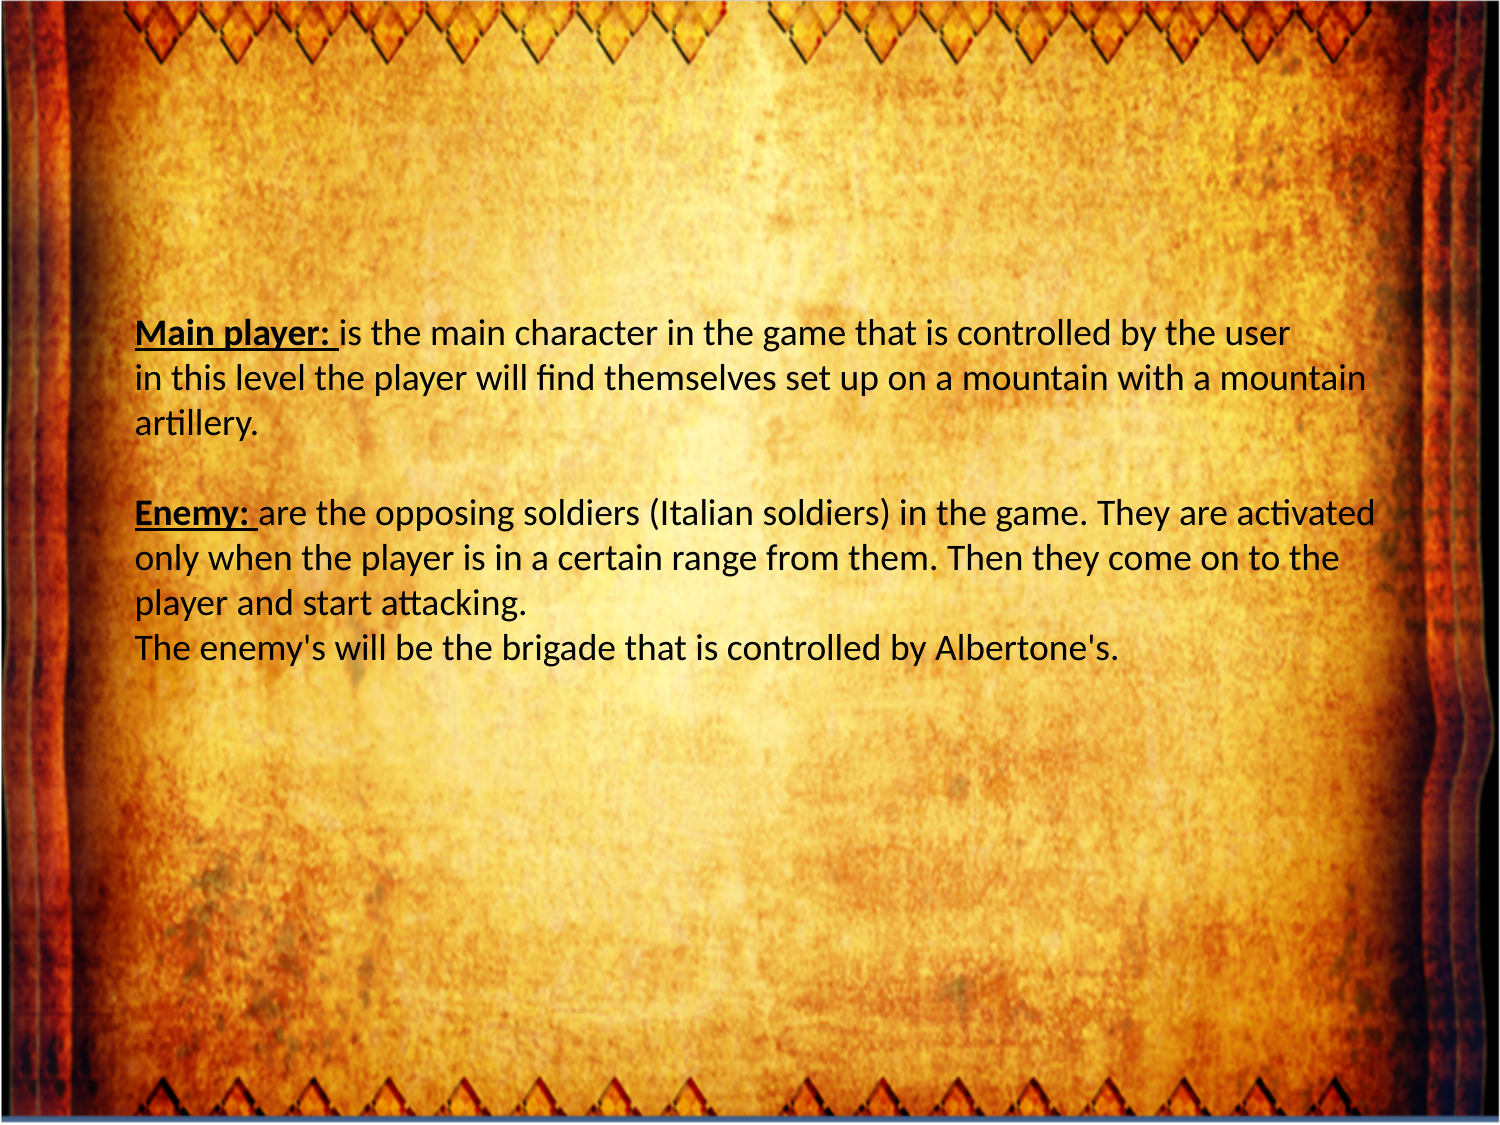

# Main player: is the main character in the game that is controlled by the user in this level the player will find themselves set up on a mountain with a mountain artillery.   Enemy: are the opposing soldiers (Italian soldiers) in the game. They are activated only when the player is in a certain range from them. Then they come on to the player and start attacking. The enemy's will be the brigade that is controlled by Albertone's.